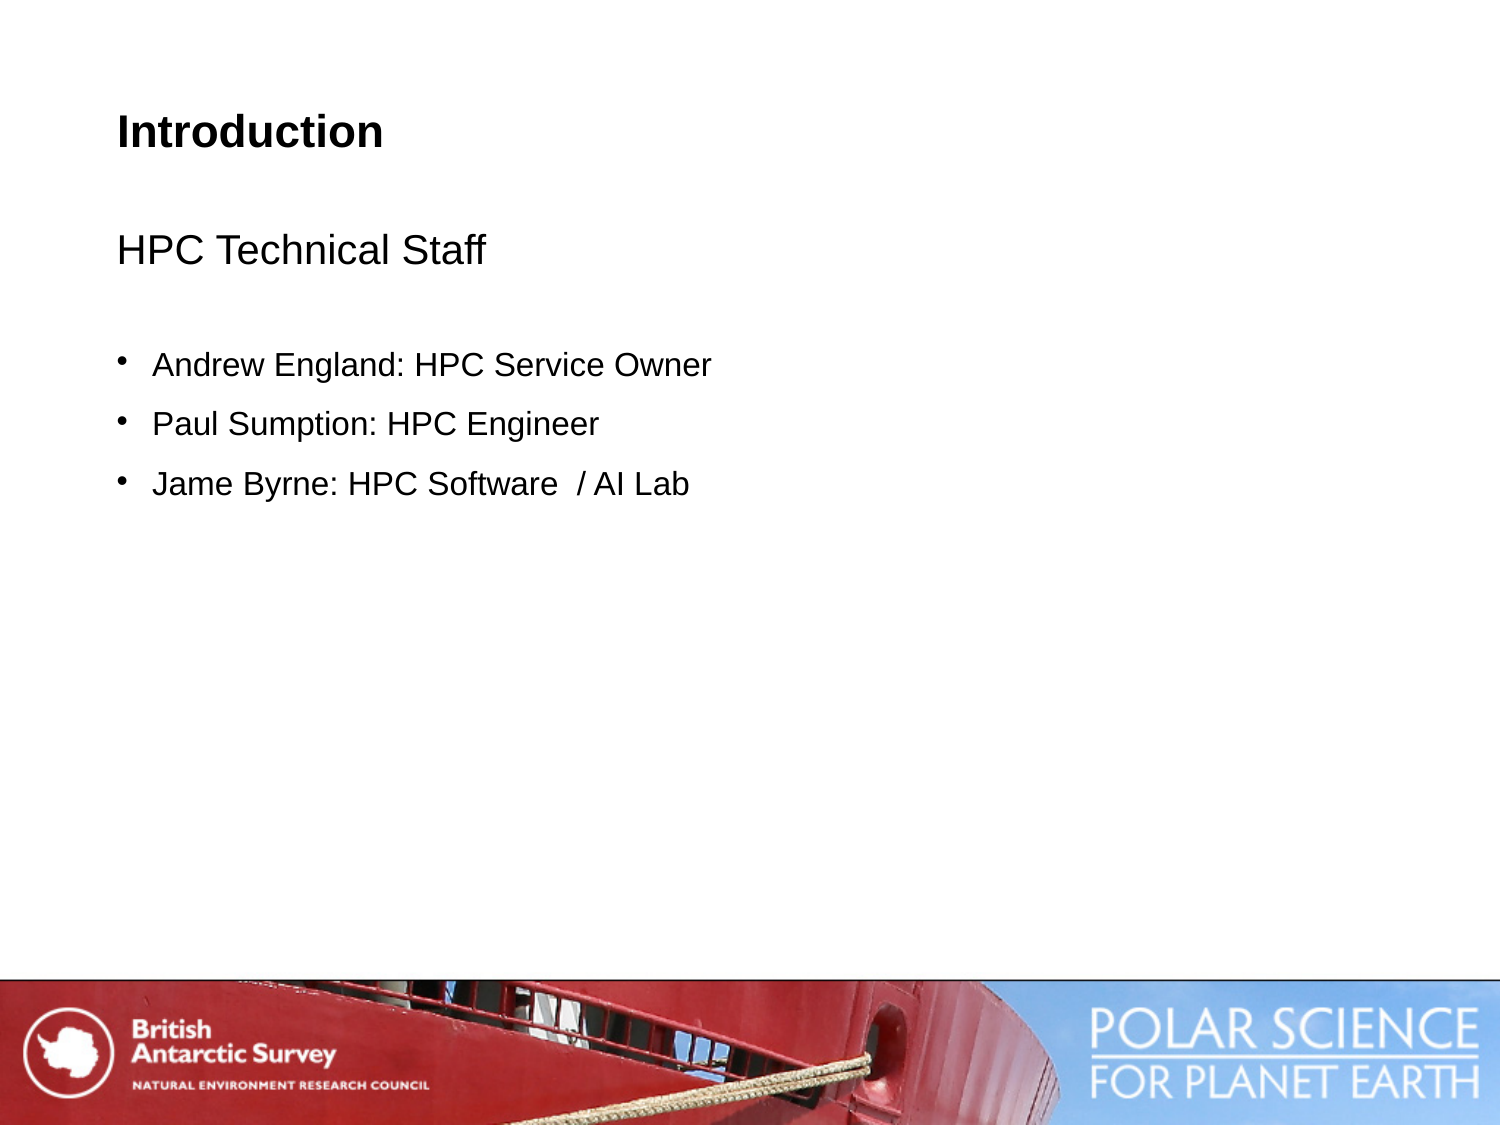

# Introduction
HPC Technical Staff
Andrew England: HPC Service Owner
Paul Sumption: HPC Engineer
Jame Byrne: HPC Software  / AI Lab